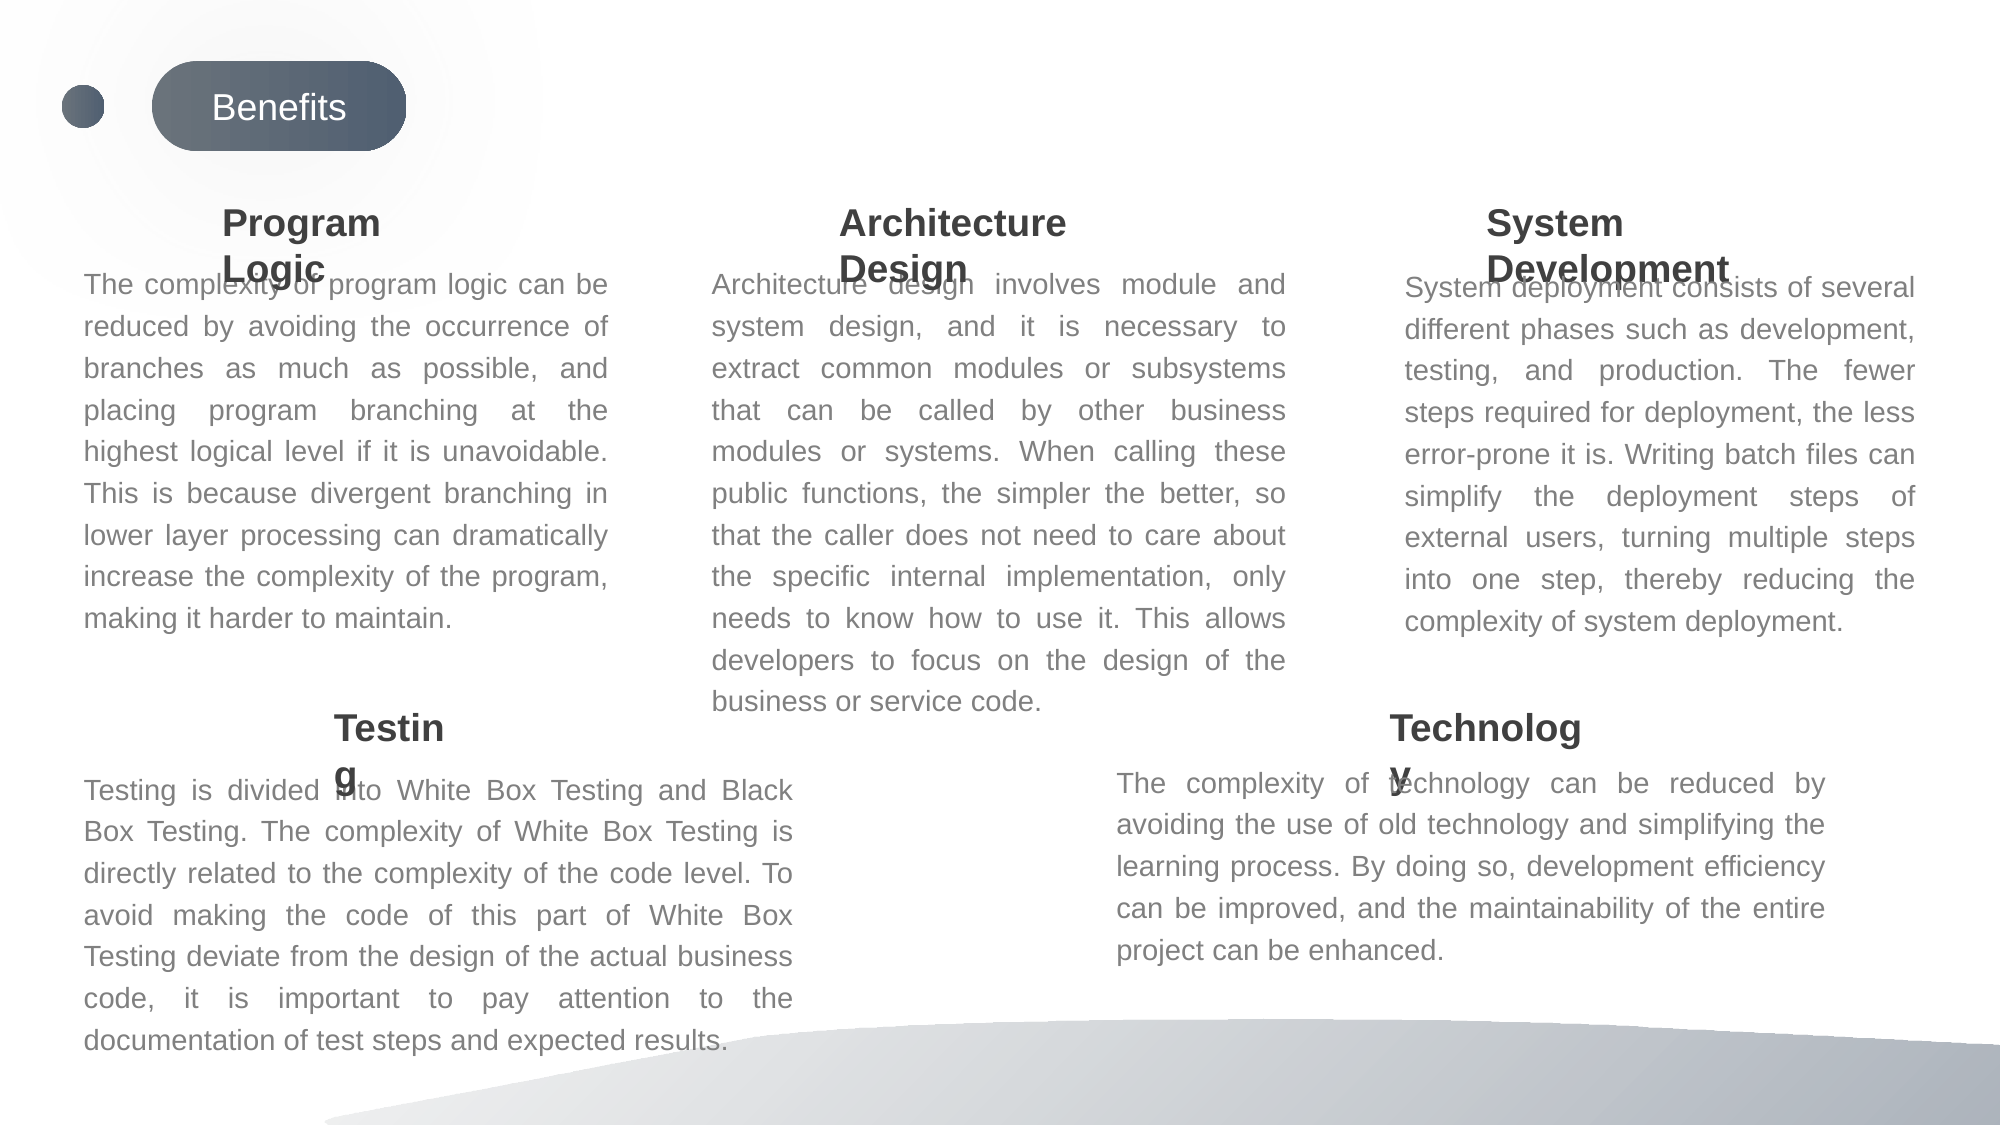

Benefits

Program Logic
Architecture Design
System Development
The complexity of program logic can be reduced by avoiding the occurrence of branches as much as possible, and placing program branching at the highest logical level if it is unavoidable. This is because divergent branching in lower layer processing can dramatically increase the complexity of the program, making it harder to maintain.
Architecture design involves module and system design, and it is necessary to extract common modules or subsystems that can be called by other business modules or systems. When calling these public functions, the simpler the better, so that the caller does not need to care about the specific internal implementation, only needs to know how to use it. This allows developers to focus on the design of the business or service code.
System deployment consists of several different phases such as development, testing, and production. The fewer steps required for deployment, the less error-prone it is. Writing batch files can simplify the deployment steps of external users, turning multiple steps into one step, thereby reducing the complexity of system deployment.
Testing
Technology
The complexity of technology can be reduced by avoiding the use of old technology and simplifying the learning process. By doing so, development efficiency can be improved, and the maintainability of the entire project can be enhanced.
Testing is divided into White Box Testing and Black Box Testing. The complexity of White Box Testing is directly related to the complexity of the code level. To avoid making the code of this part of White Box Testing deviate from the design of the actual business code, it is important to pay attention to the documentation of test steps and expected results.